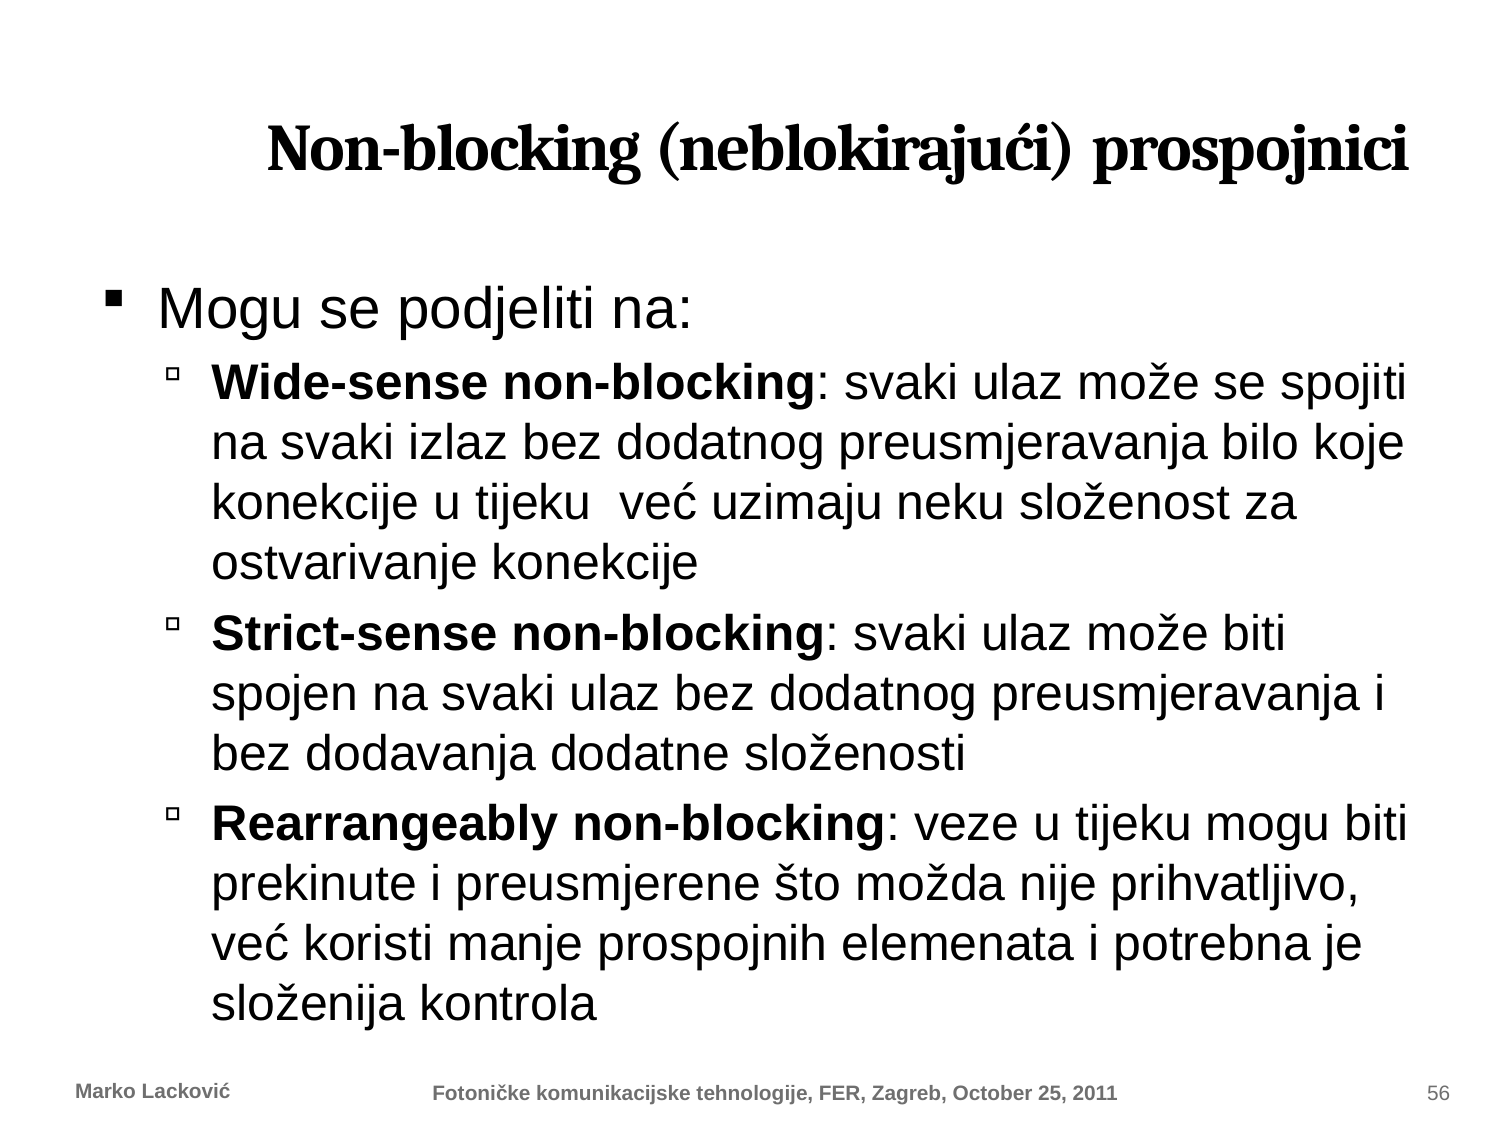

# Non-blocking (neblokirajući) prospojnici
Mogu se podjeliti na:
Wide-sense non-blocking: svaki ulaz može se spojiti na svaki izlaz bez dodatnog preusmjeravanja bilo koje konekcije u tijeku  već uzimaju neku složenost za ostvarivanje konekcije
Strict-sense non-blocking: svaki ulaz može biti spojen na svaki ulaz bez dodatnog preusmjeravanja i bez dodavanja dodatne složenosti
Rearrangeably non-blocking: veze u tijeku mogu biti prekinute i preusmjerene što možda nije prihvatljivo, već koristi manje prospojnih elemenata i potrebna je složenija kontrola